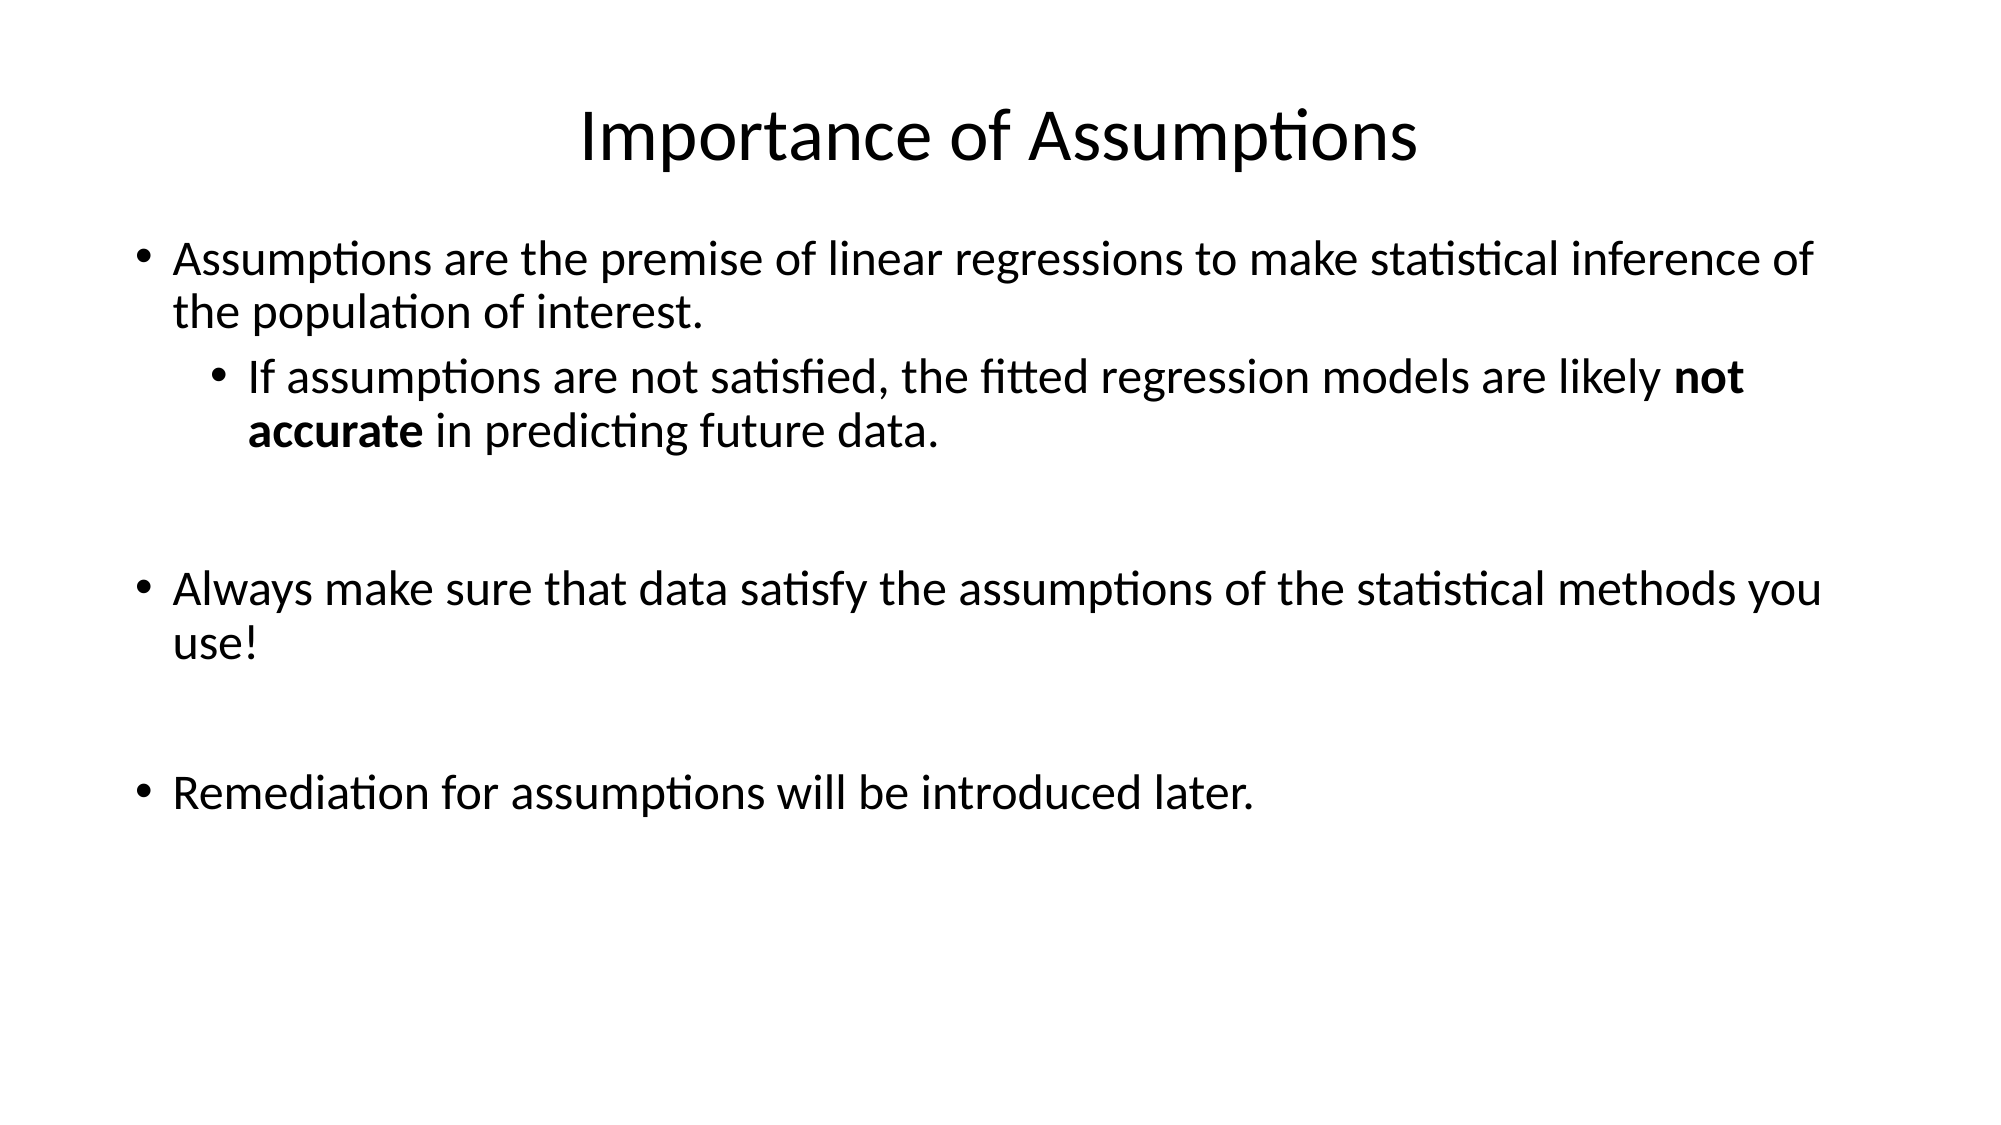

# Importance of Assumptions
Assumptions are the premise of linear regressions to make statistical inference of the population of interest.
If assumptions are not satisfied, the fitted regression models are likely not accurate in predicting future data.

Always make sure that data satisfy the assumptions of the statistical methods you use!

Remediation for assumptions will be introduced later.